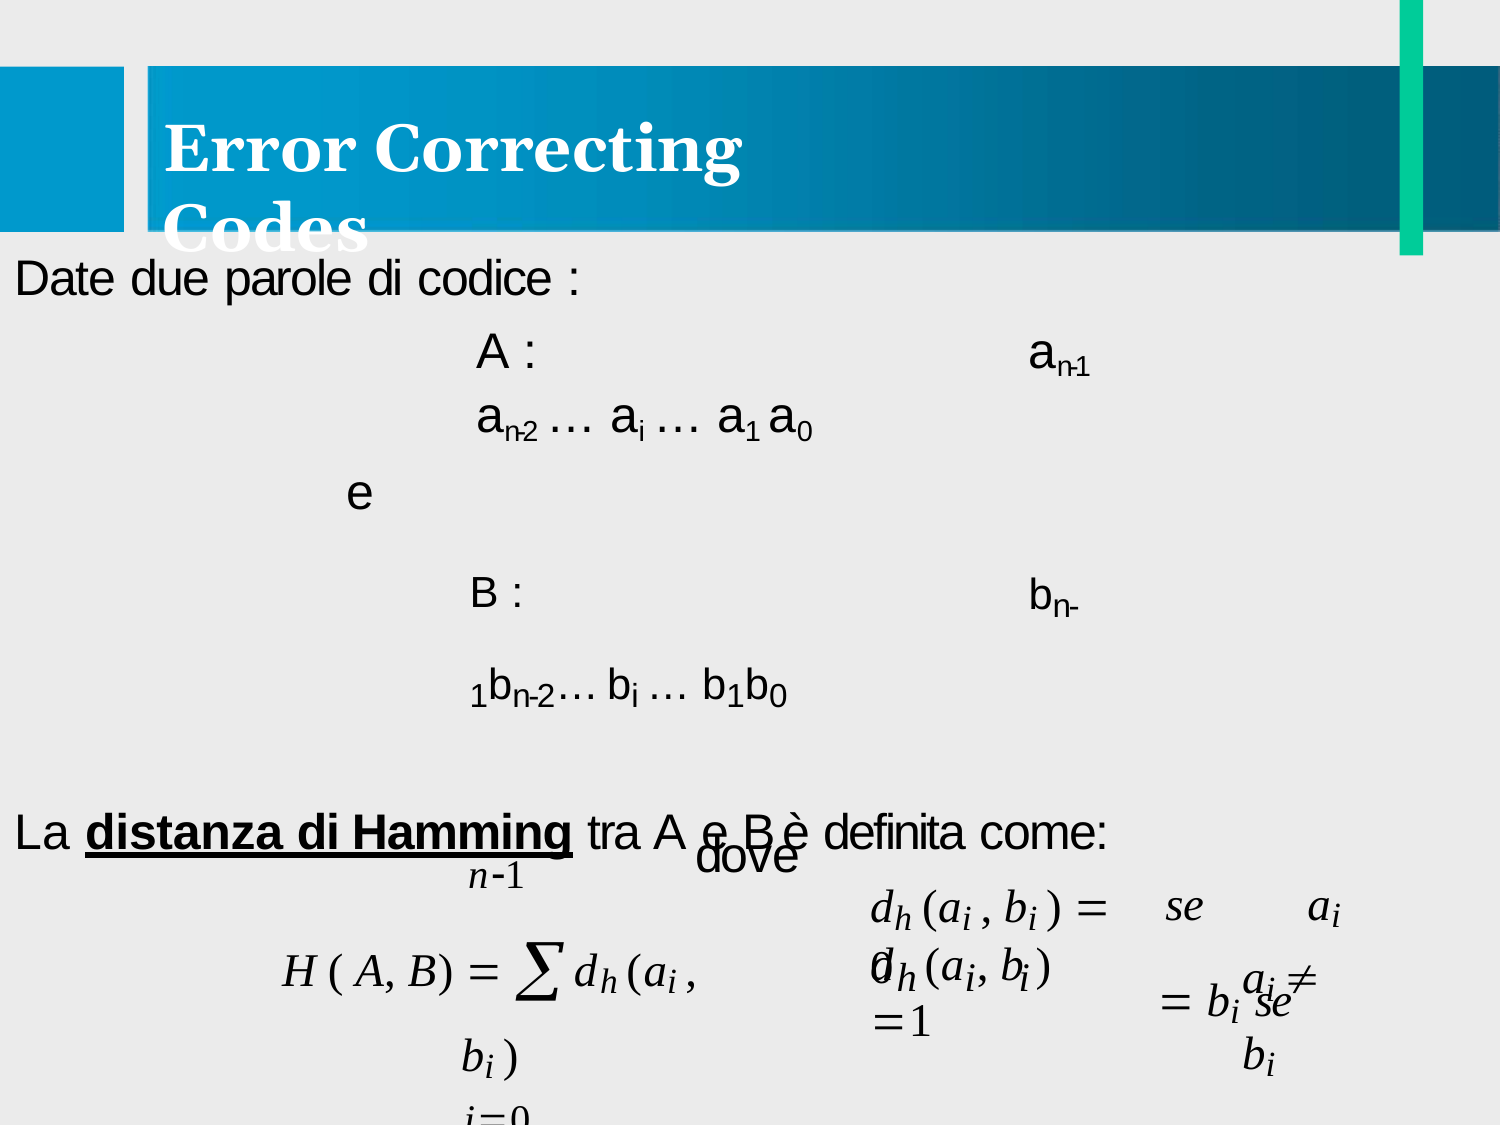

# Error Correcting Codes
Date due parole di codice :
A :	an-1 an-2 … ai … a1 a0
e
B :	bn-1bn-2… bi … b1b0

La distanza di Hamming tra A e B	è definita come:
dove
se	ai = bi  se
n−1
H ( A, B) = ∑dh (ai , bi )
i=0
dh (ai , bi ) = 0
d	(a , b ) =1
ai ≠ bi
h	i	i